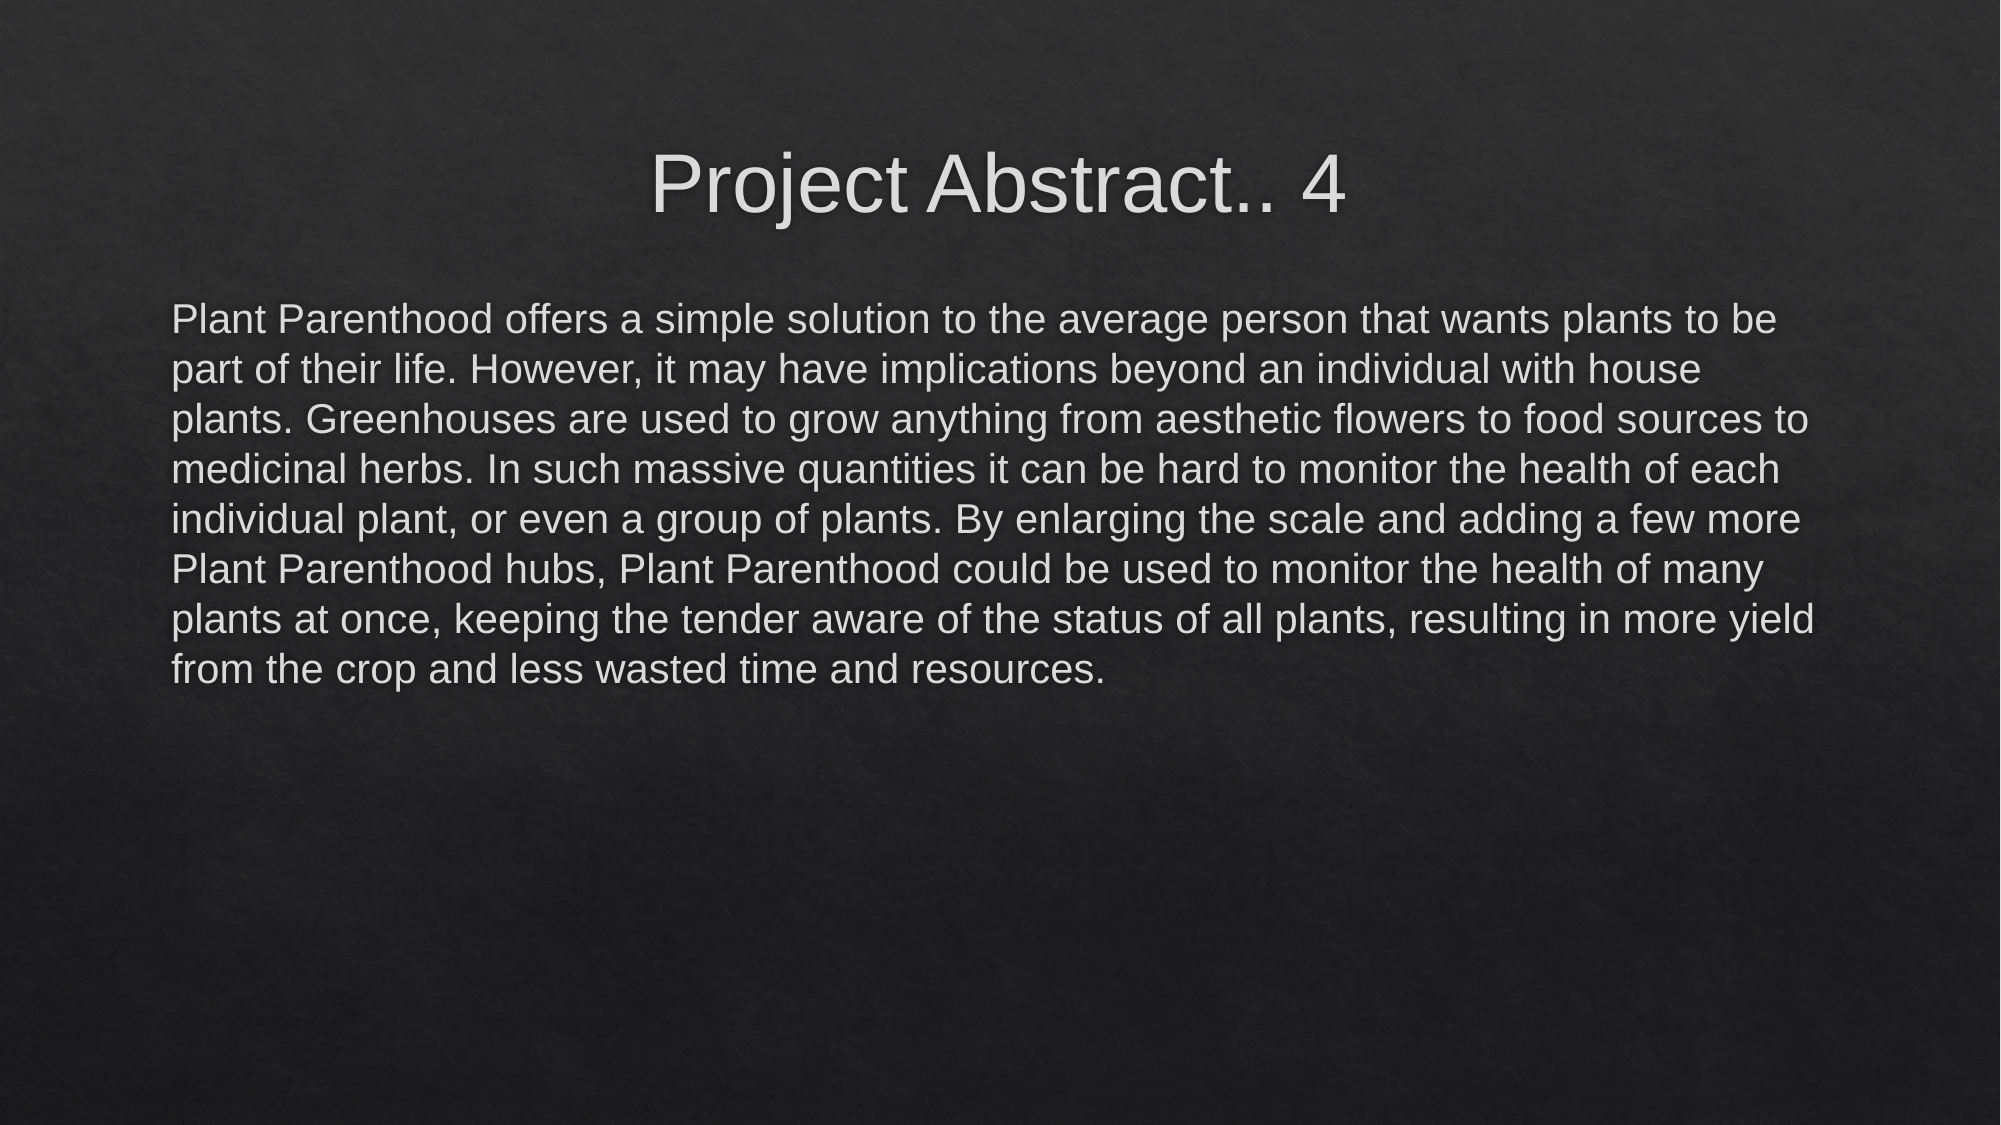

# Project Abstract.. 4
Plant Parenthood offers a simple solution to the average person that wants plants to be part of their life. However, it may have implications beyond an individual with house plants. Greenhouses are used to grow anything from aesthetic flowers to food sources to medicinal herbs. In such massive quantities it can be hard to monitor the health of each individual plant, or even a group of plants. By enlarging the scale and adding a few more Plant Parenthood hubs, Plant Parenthood could be used to monitor the health of many plants at once, keeping the tender aware of the status of all plants, resulting in more yield from the crop and less wasted time and resources.